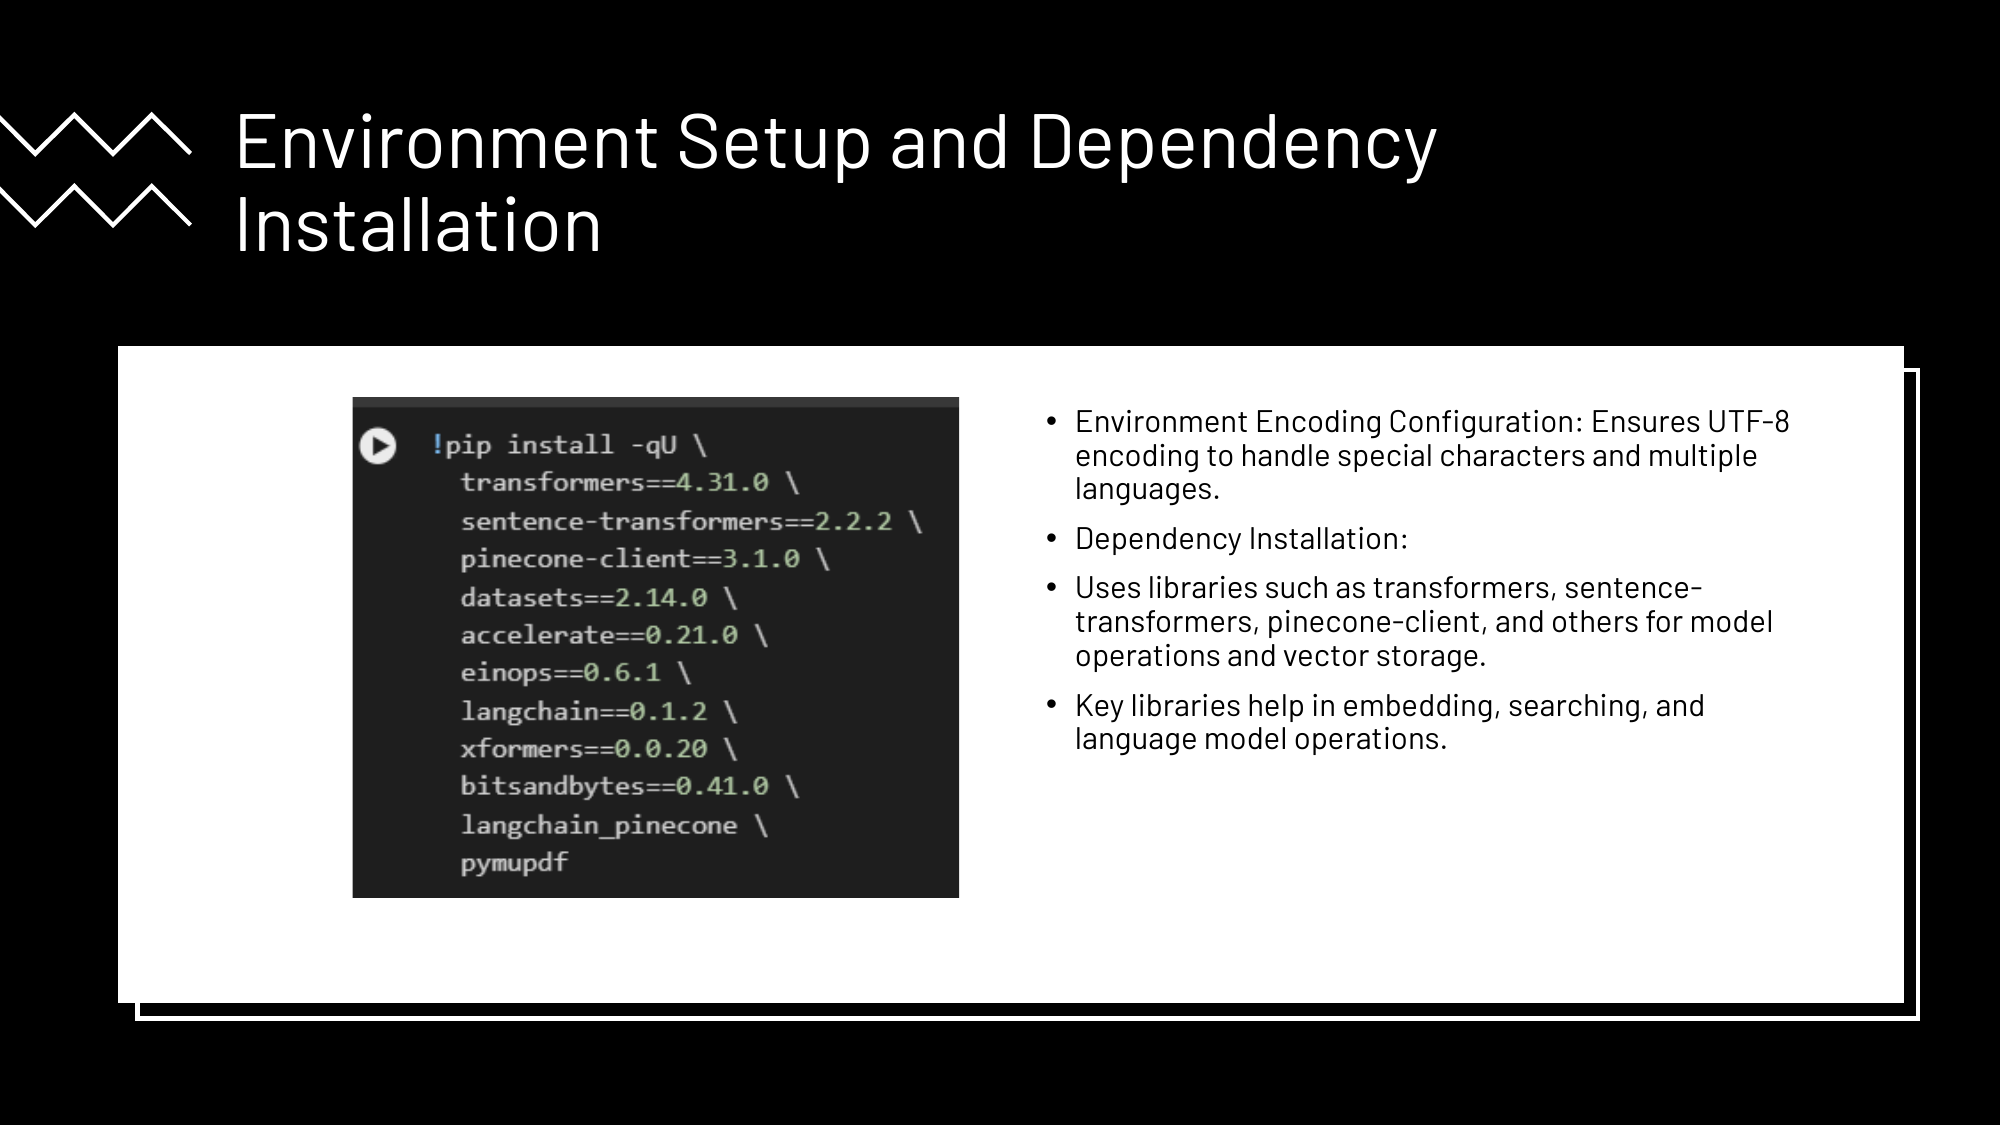

# Environment Setup and Dependency Installation

Environment Encoding Configuration: Ensures UTF-8 encoding to handle special characters and multiple languages.
Dependency Installation:
Uses libraries such as transformers, sentence-transformers, pinecone-client, and others for model operations and vector storage.
Key libraries help in embedding, searching, and language model operations.